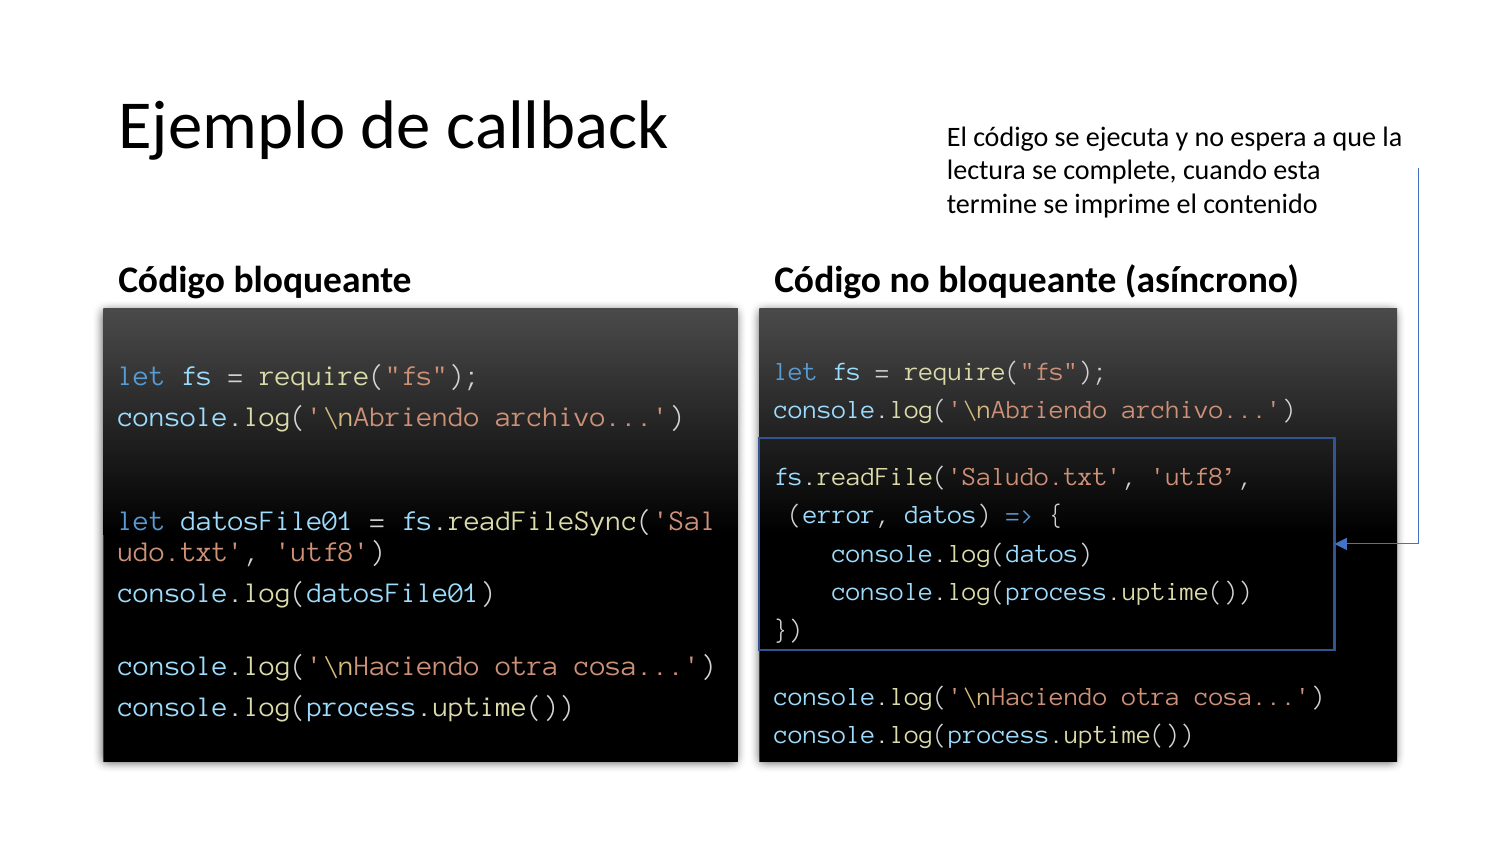

# Ejemplo de callback
El código se ejecuta y no espera a que la lectura se complete, cuando esta termine se imprime el contenido
Código bloqueante
Código no bloqueante (asíncrono)

let fs = require("fs");
console.log('\nAbriendo archivo...')
let datosFile01 = fs.readFileSync('Saludo.txt', 'utf8')
console.log(datosFile01)
console.log('\nHaciendo otra cosa...')
console.log(process.uptime())

let fs = require("fs");
console.log('\nAbriendo archivo...')
fs.readFile('Saludo.txt', 'utf8’,
 (error, datos) => {
    console.log(datos)
    console.log(process.uptime())
})
console.log('\nHaciendo otra cosa...')
console.log(process.uptime())